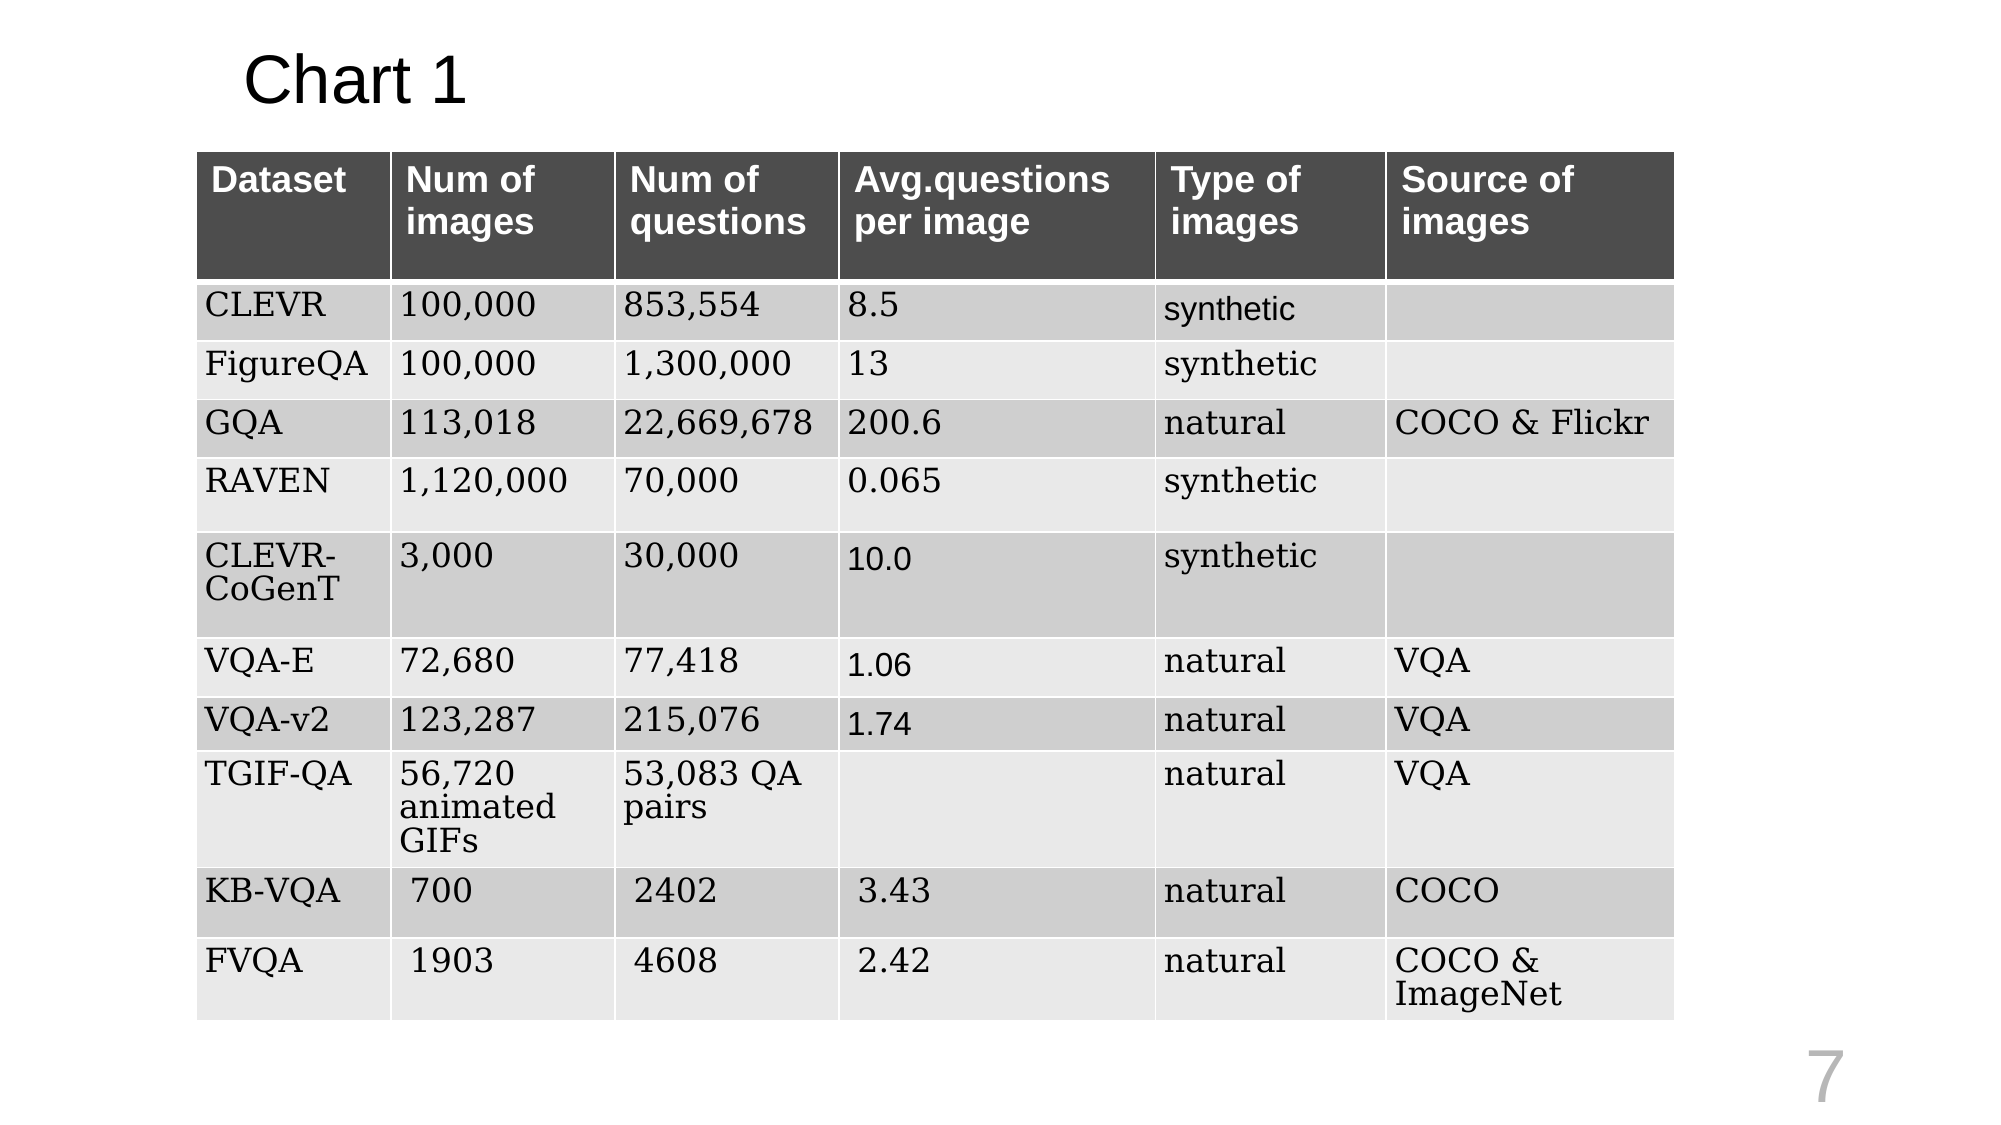

# Chart 1
| Dataset | Num of images | Num of questions | Avg.questions per image | Type of images | Source of images |
| --- | --- | --- | --- | --- | --- |
| CLEVR | 100,000 | 853,554 | 8.5 | synthetic |  |
| FigureQA | 100,000 | 1,300,000 | 13 | synthetic |  |
| GQA | 113,018 | 22,669,678 | 200.6 | natural | COCO & Flickr |
| RAVEN | 1,120,000 | 70,000 | 0.065 | synthetic |  |
| CLEVR-CoGenT | 3,000 | 30,000 | 10.0 | synthetic |  |
| VQA-E | 72,680 | 77,418 | 1.06 | natural | VQA |
| VQA-v2 | 123,287 | 215,076 | 1.74 | natural | VQA |
| TGIF-QA | 56,720 animated GIFs | 53,083 QA pairs |  | natural | VQA |
| KB-VQA | 700 | 2402 | 3.43 | natural | COCO |
| FVQA | 1903 | 4608 | 2.42 | natural | COCO & ImageNet |
7